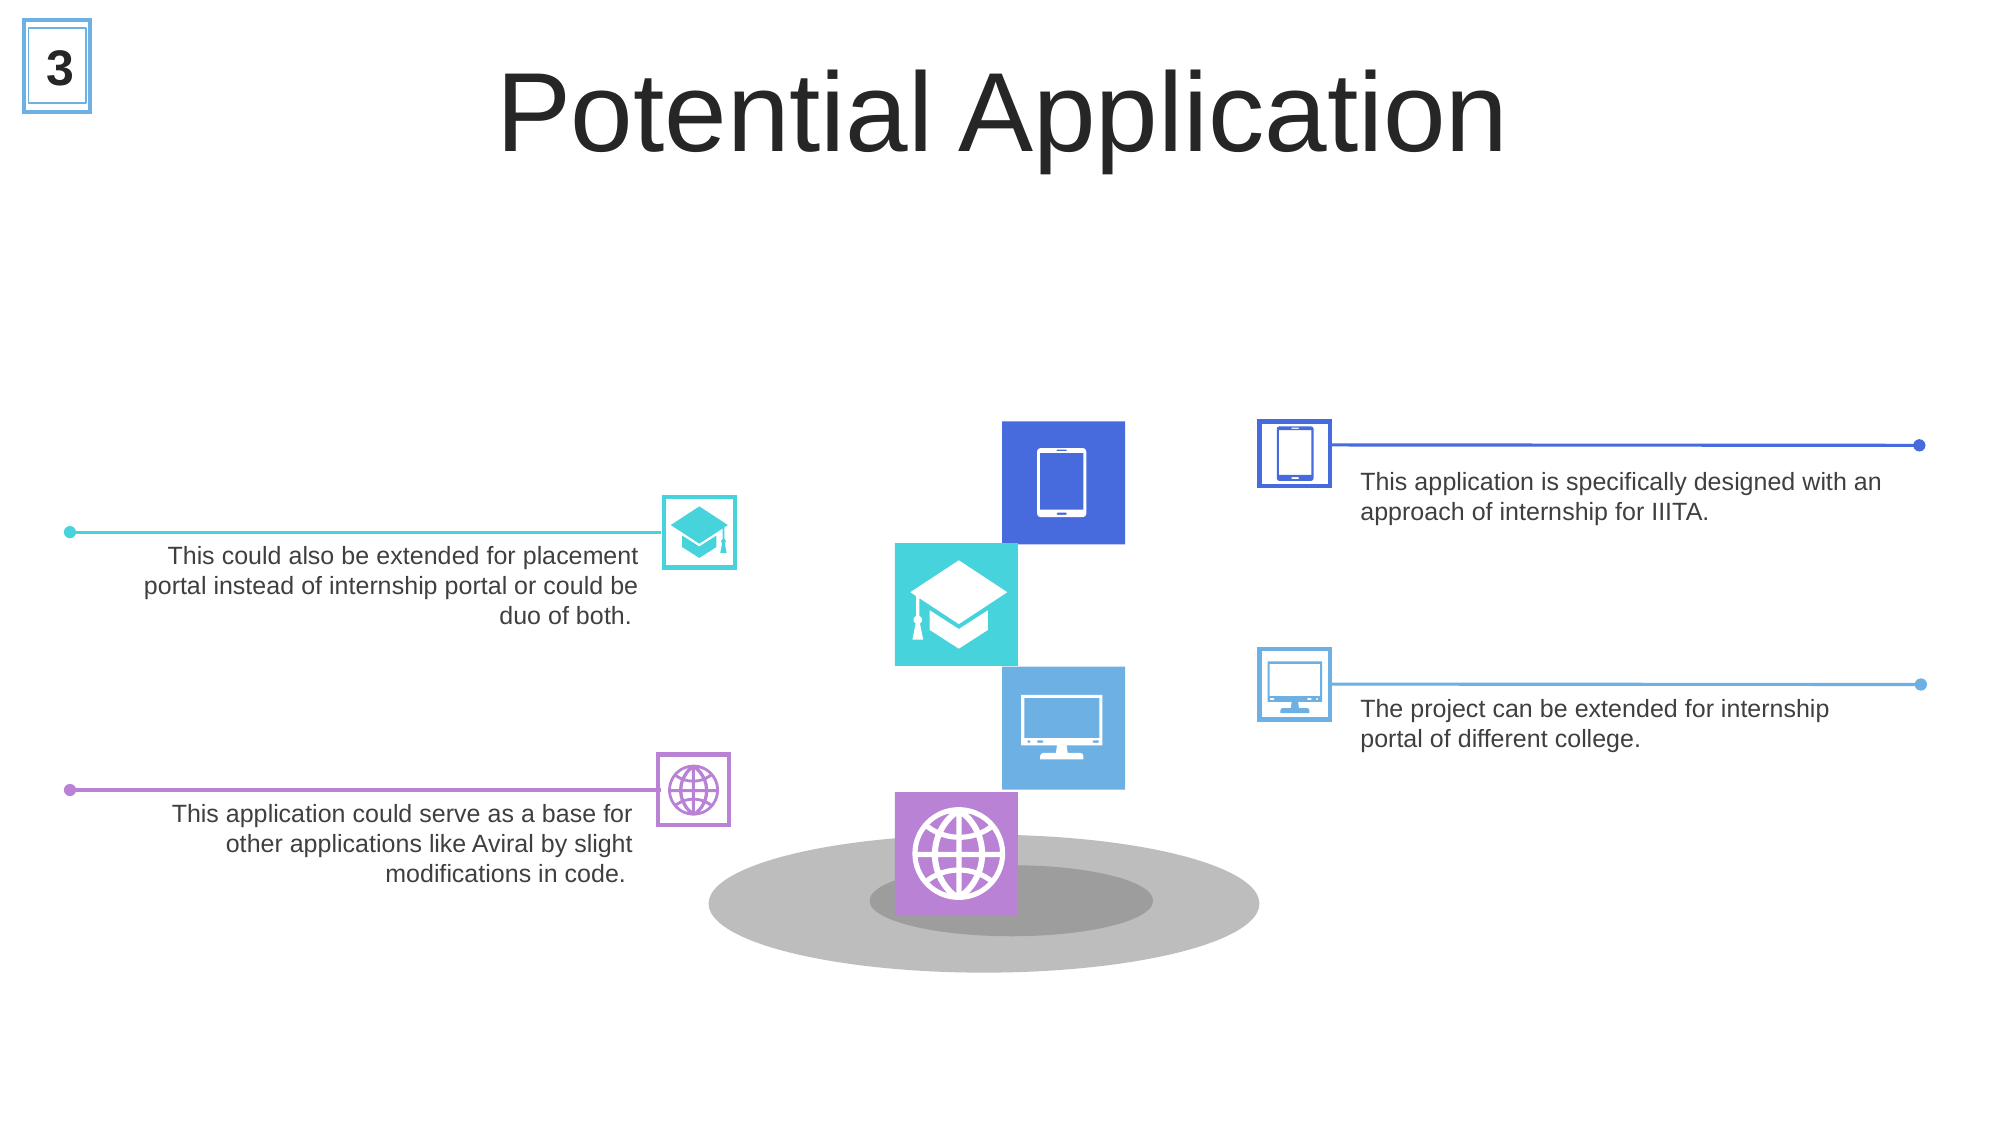

3
Potential Application

This application is specifically designed with an approach of internship for IIITA.

This could also be extended for placement portal instead of internship portal or could be duo of both.

The project can be extended for internship portal of different college.

This application could serve as a base for other applications like Aviral by slight modifications in code.